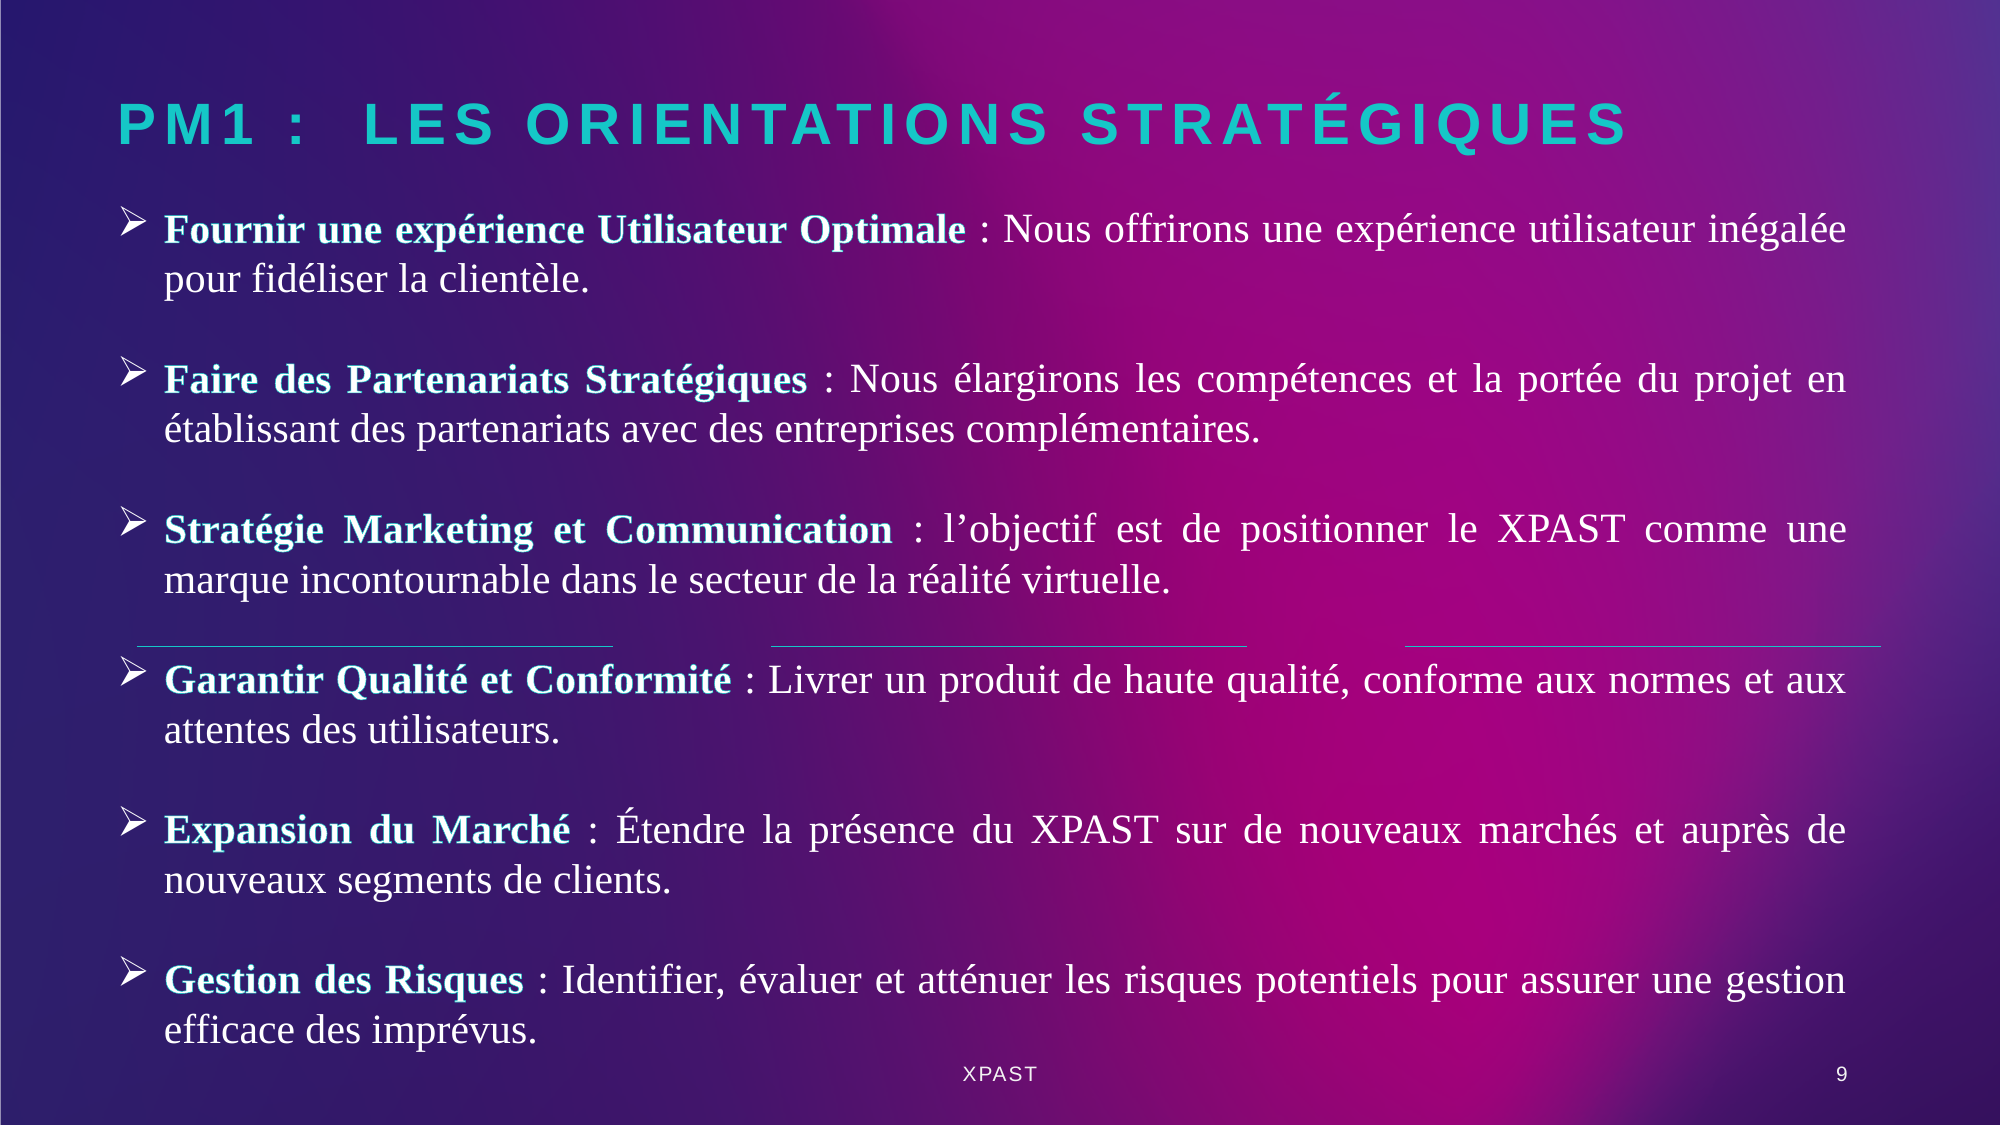

# PM1 :  Les orientations stratégiques
Fournir une expérience Utilisateur Optimale : Nous offrirons une expérience utilisateur inégalée pour fidéliser la clientèle.

Faire des Partenariats Stratégiques : Nous élargirons les compétences et la portée du projet en établissant des partenariats avec des entreprises complémentaires.

Stratégie Marketing et Communication : l’objectif est de positionner le XPAST comme une marque incontournable dans le secteur de la réalité virtuelle.

Garantir Qualité et Conformité : Livrer un produit de haute qualité, conforme aux normes et aux attentes des utilisateurs.

Expansion du Marché : Étendre la présence du XPAST sur de nouveaux marchés et auprès de nouveaux segments de clients.

Gestion des Risques : Identifier, évaluer et atténuer les risques potentiels pour assurer une gestion efficace des imprévus.

XPAST
9